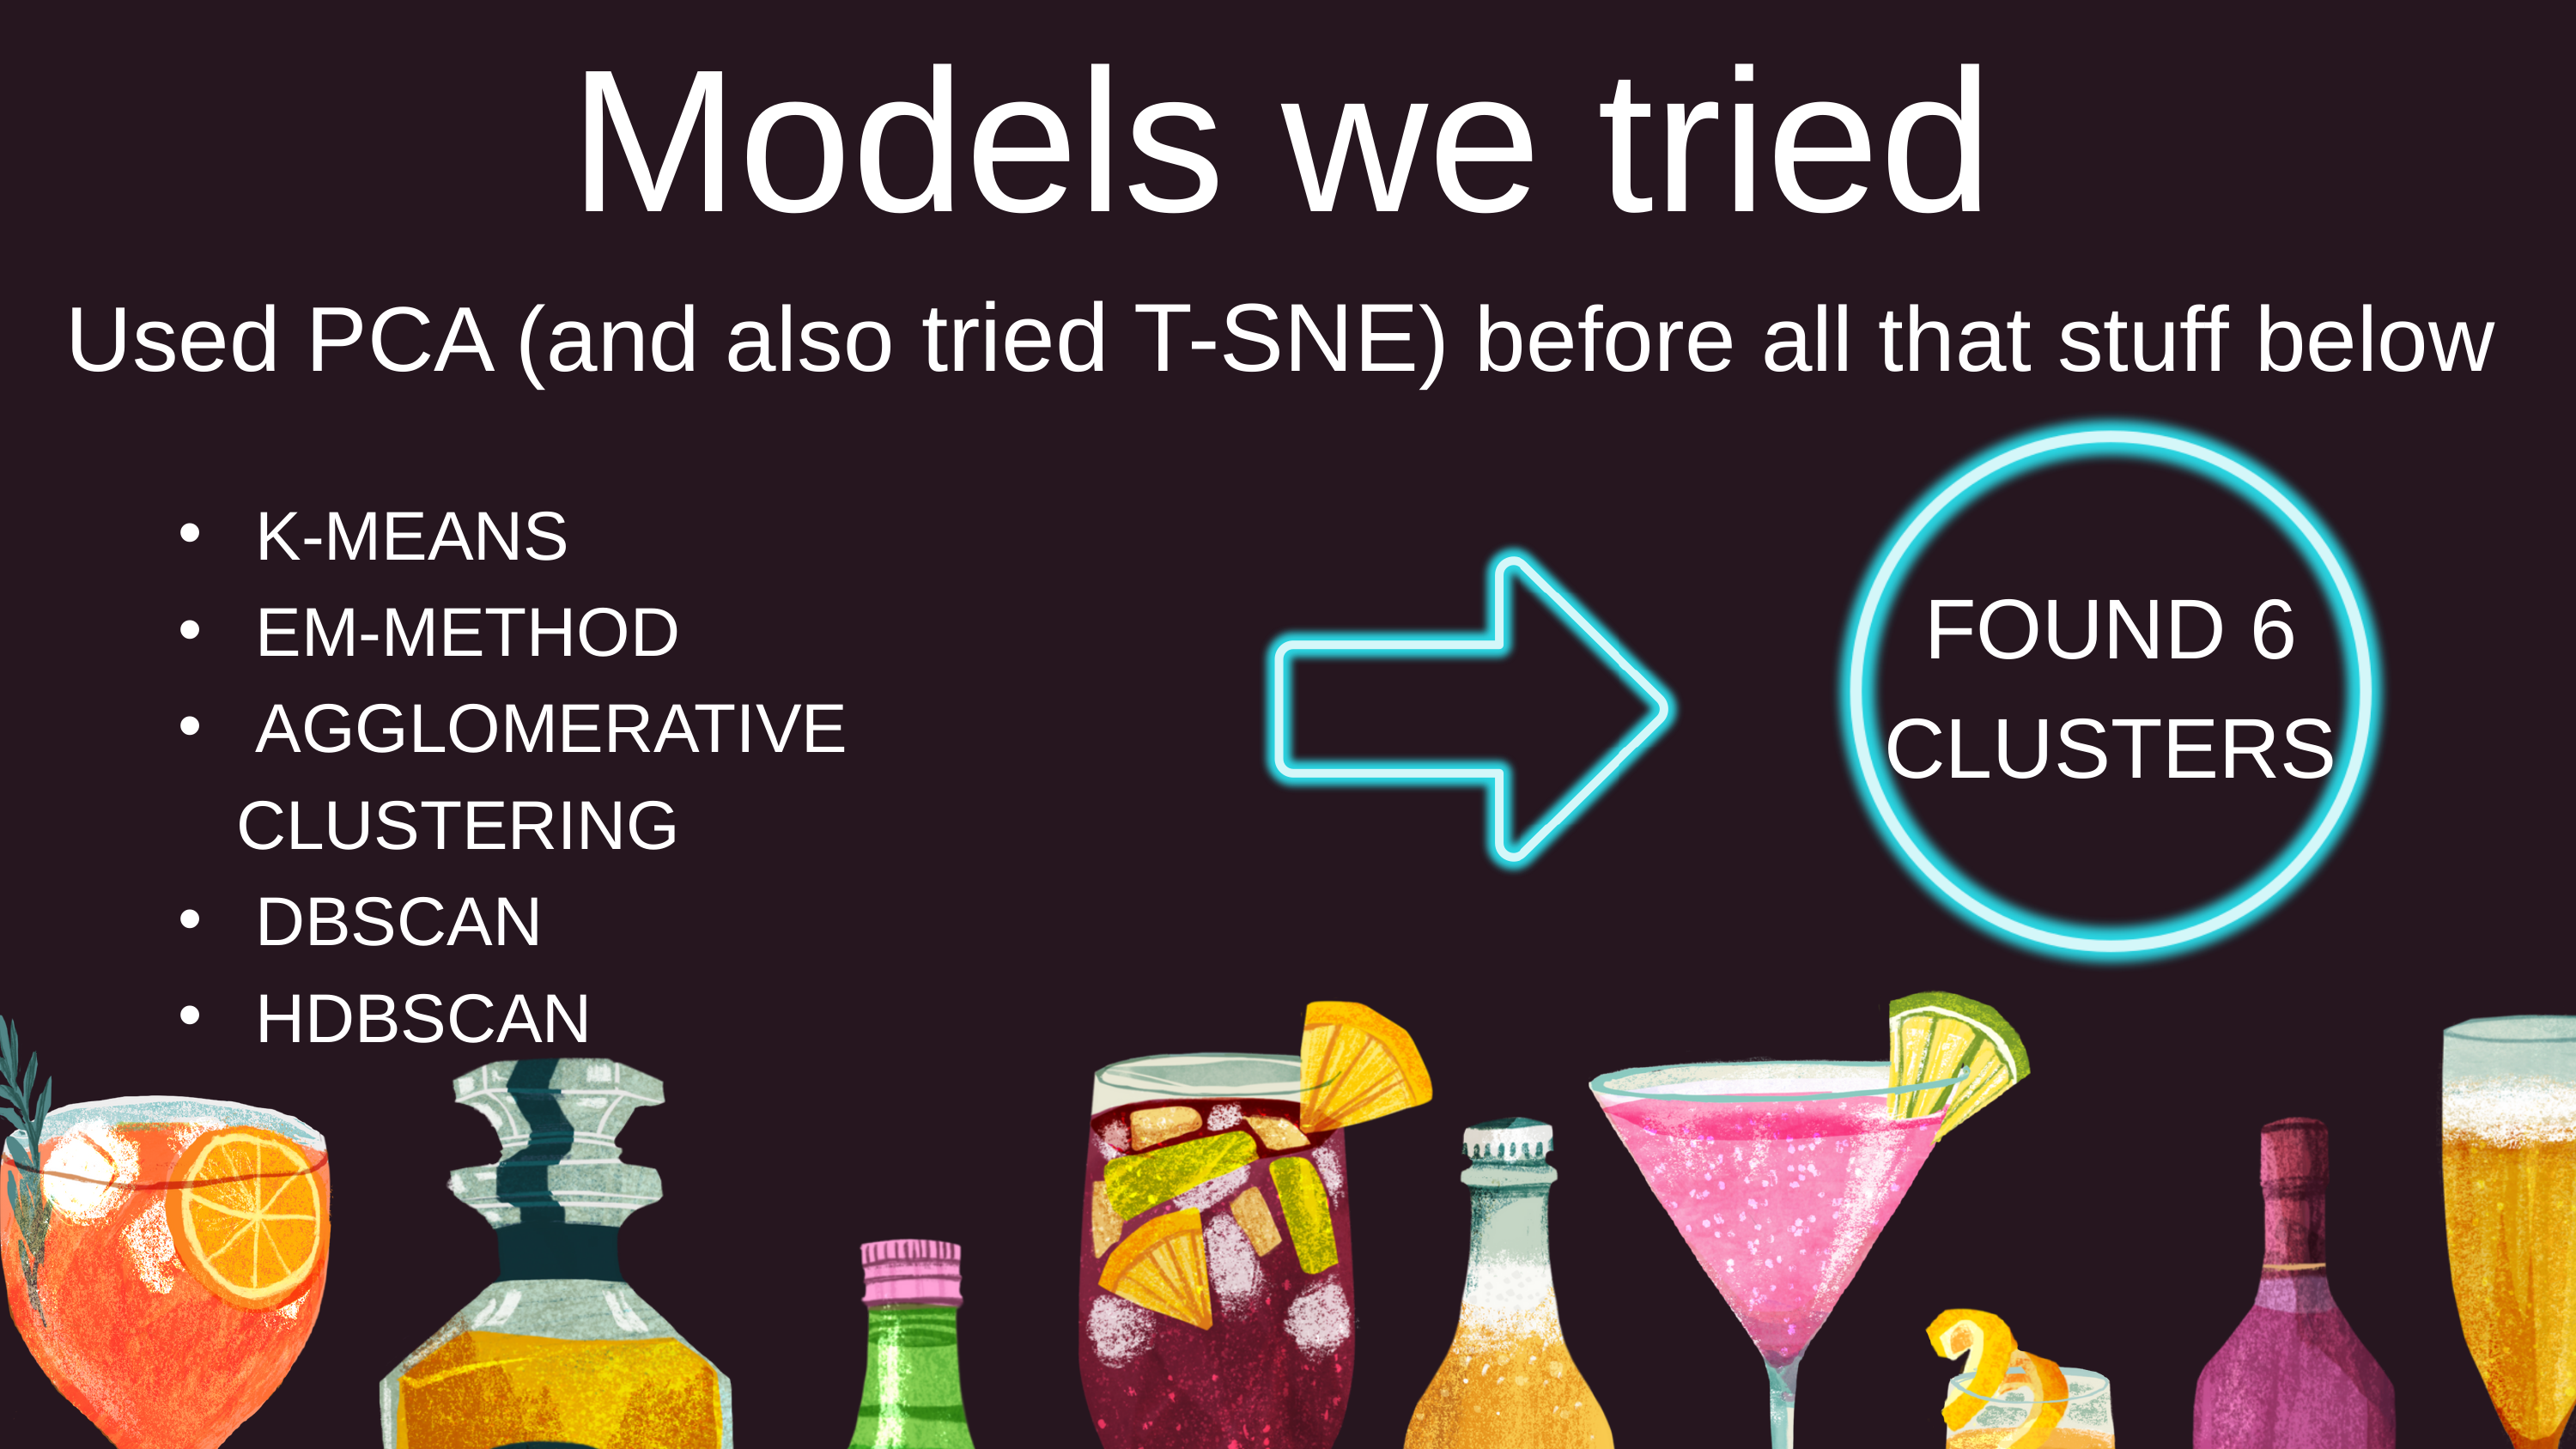

Models we tried
Used PCA (and also tried T-SNE) before all that stuff below

FOUND 6 CLUSTERS
 K-MEANS
 EM-METHOD
 AGGLOMERATIVE CLUSTERING
 DBSCAN
 HDBSCAN